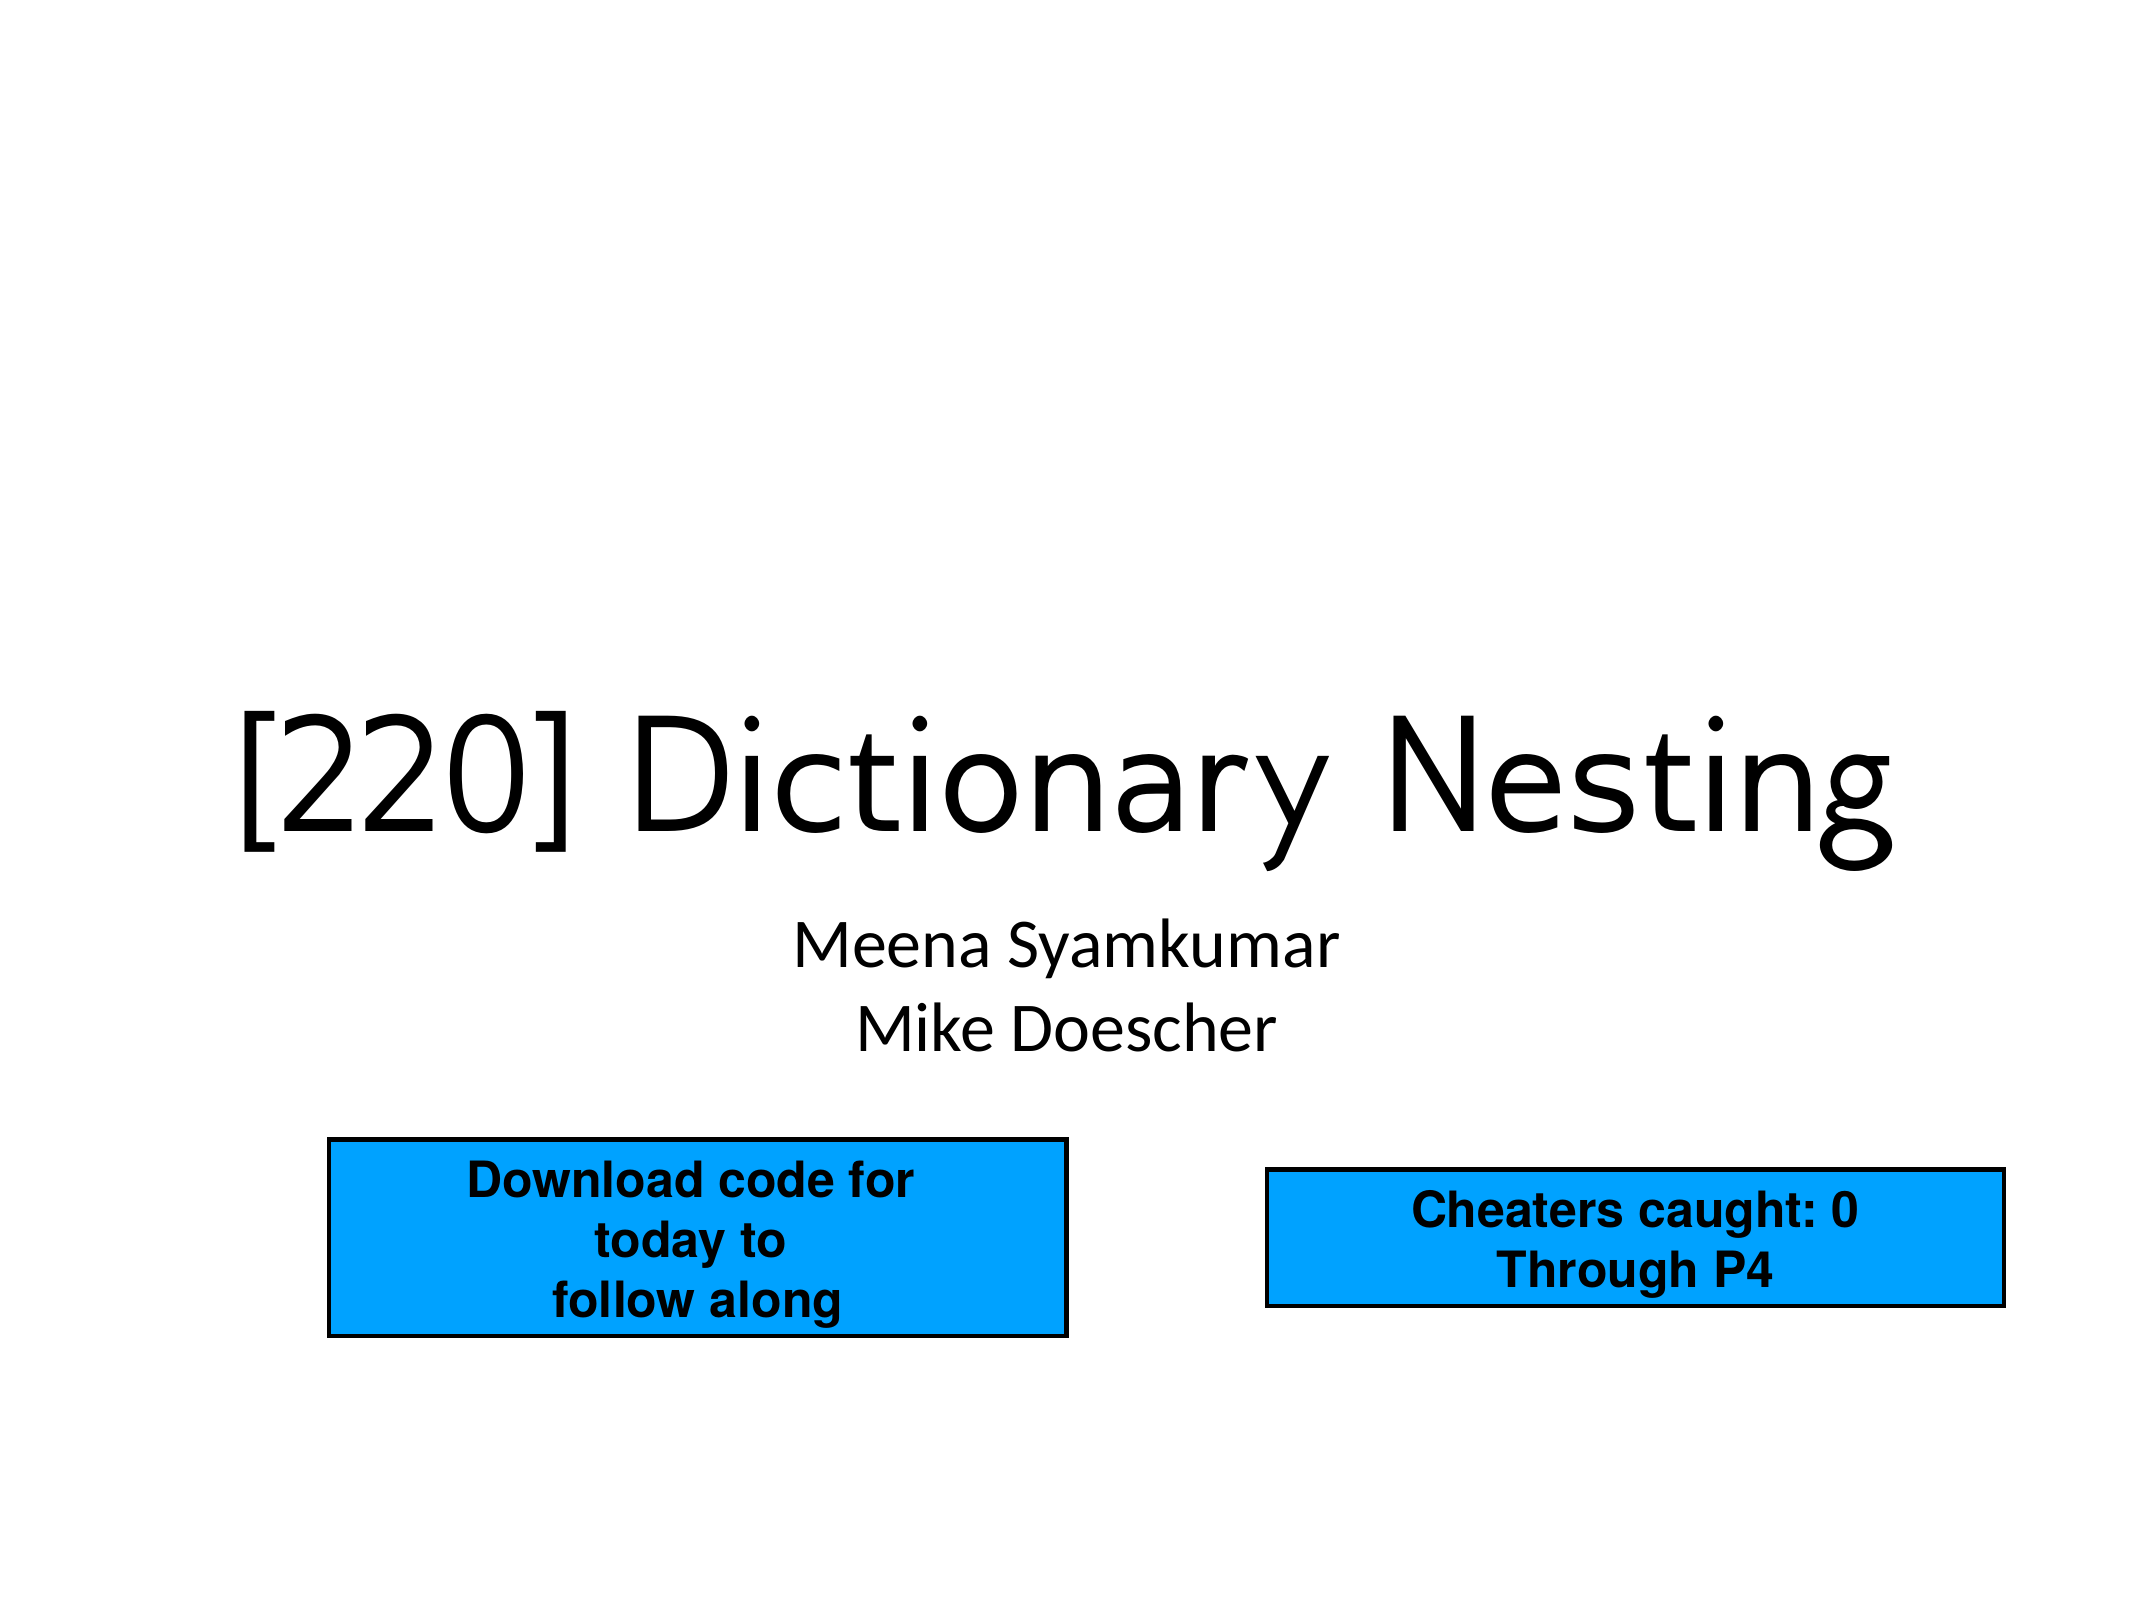

# [220] Dictionary Nesting
Meena Syamkumar
Mike Doescher
Download code for
today to
follow along
Cheaters caught: 0
Through P4